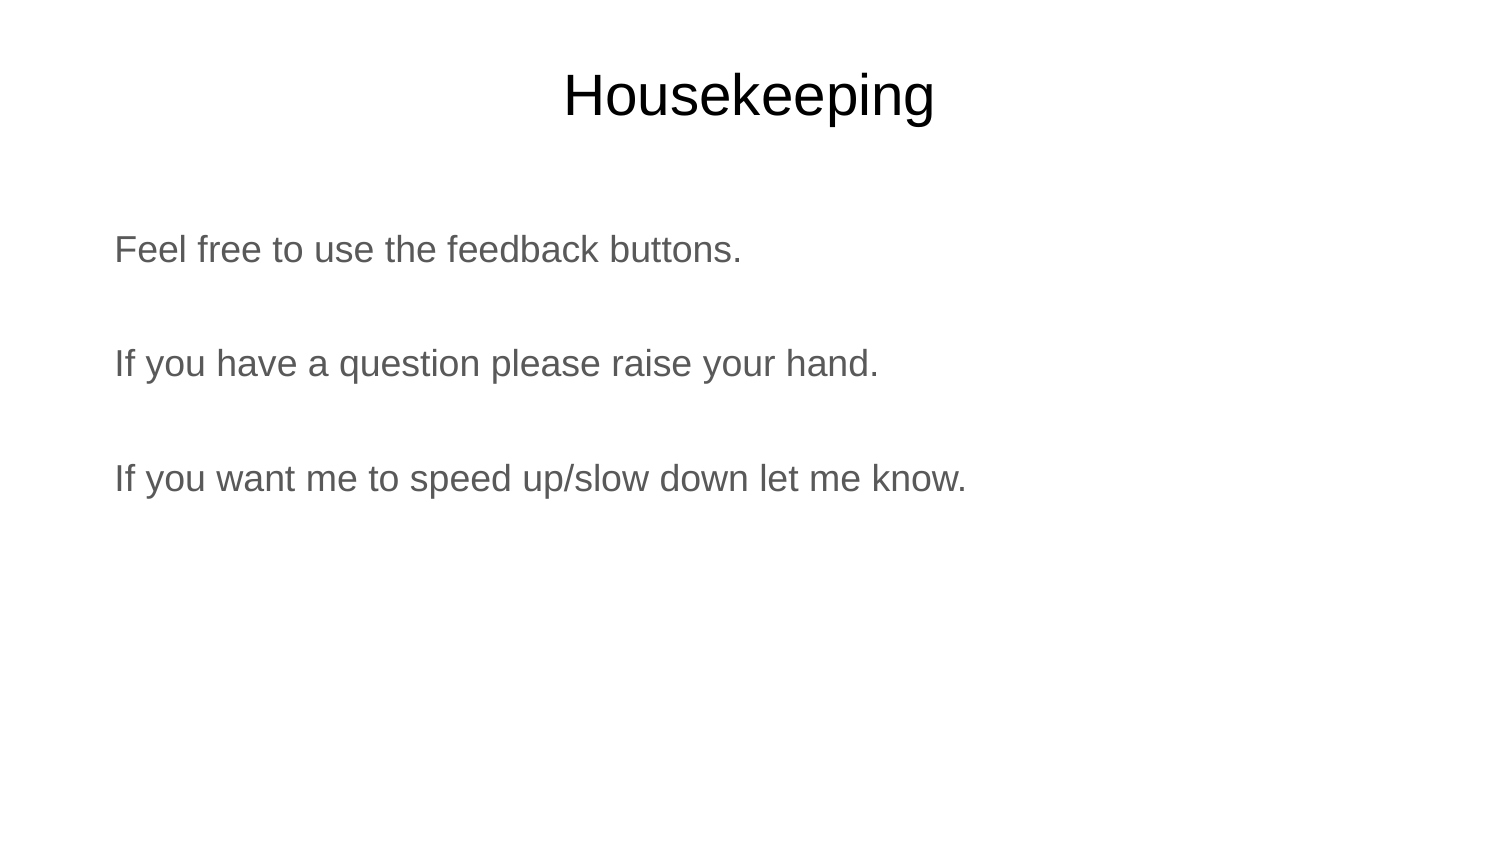

# Housekeeping
Feel free to use the feedback buttons.

If you have a question please raise your hand.

If you want me to speed up/slow down let me know.